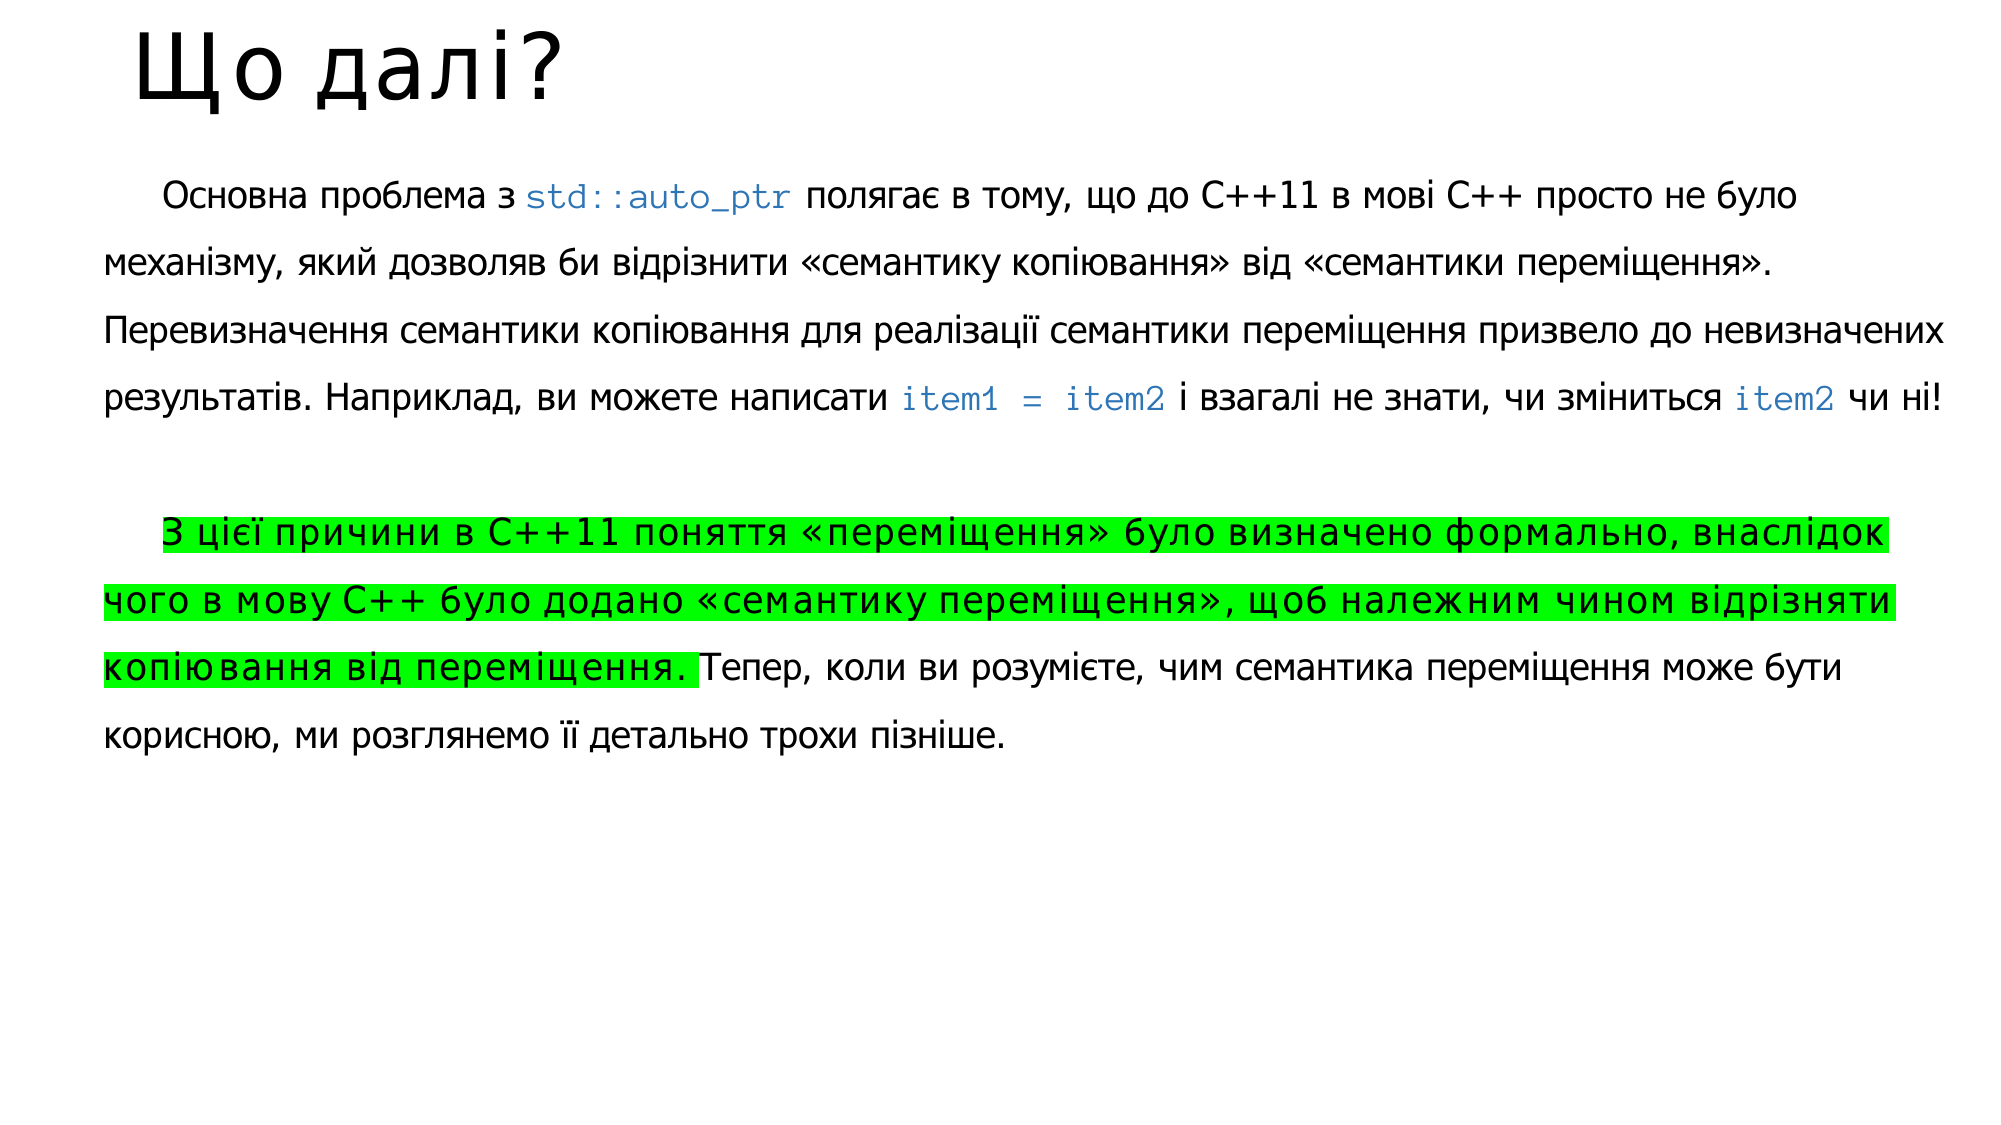

# Що далі?
Основна проблема з std::auto_ptr полягає в тому, що до C++11 в мові C++ просто не було механізму, який дозволяв би відрізнити «семантику копіювання» від «семантики переміщення». Перевизначення семантики копіювання для реалізації семантики переміщення призвело до невизначених результатів. Наприклад, ви можете написати item1 = item2 і взагалі не знати, чи зміниться item2 чи ні!

З цієї причини в C++11 поняття «переміщення» було визначено формально, внаслідок чого в мову С++ було додано «семантику переміщення», щоб належним чином відрізняти копіювання від переміщення. Тепер, коли ви розумієте, чим семантика переміщення може бути корисною, ми розглянемо її детально трохи пізніше.